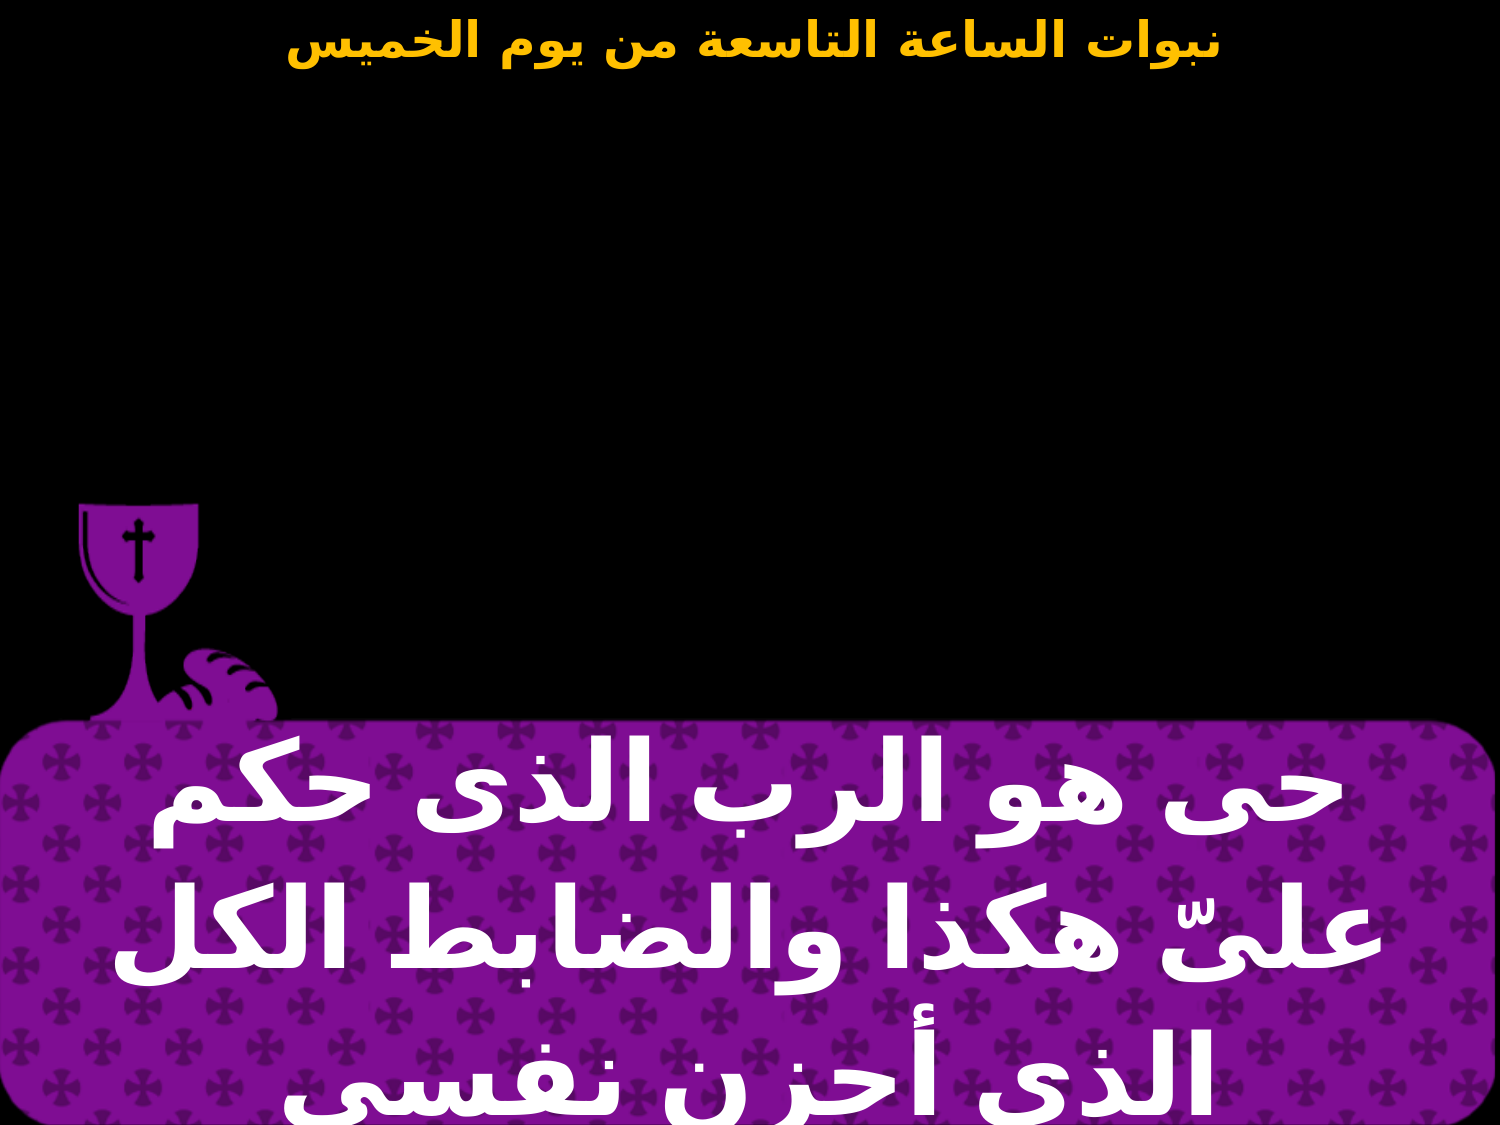

| حى هو الرب الذى حكم علىّ هكذا والضابط الكل الذى أحزن نفسى |
| --- |